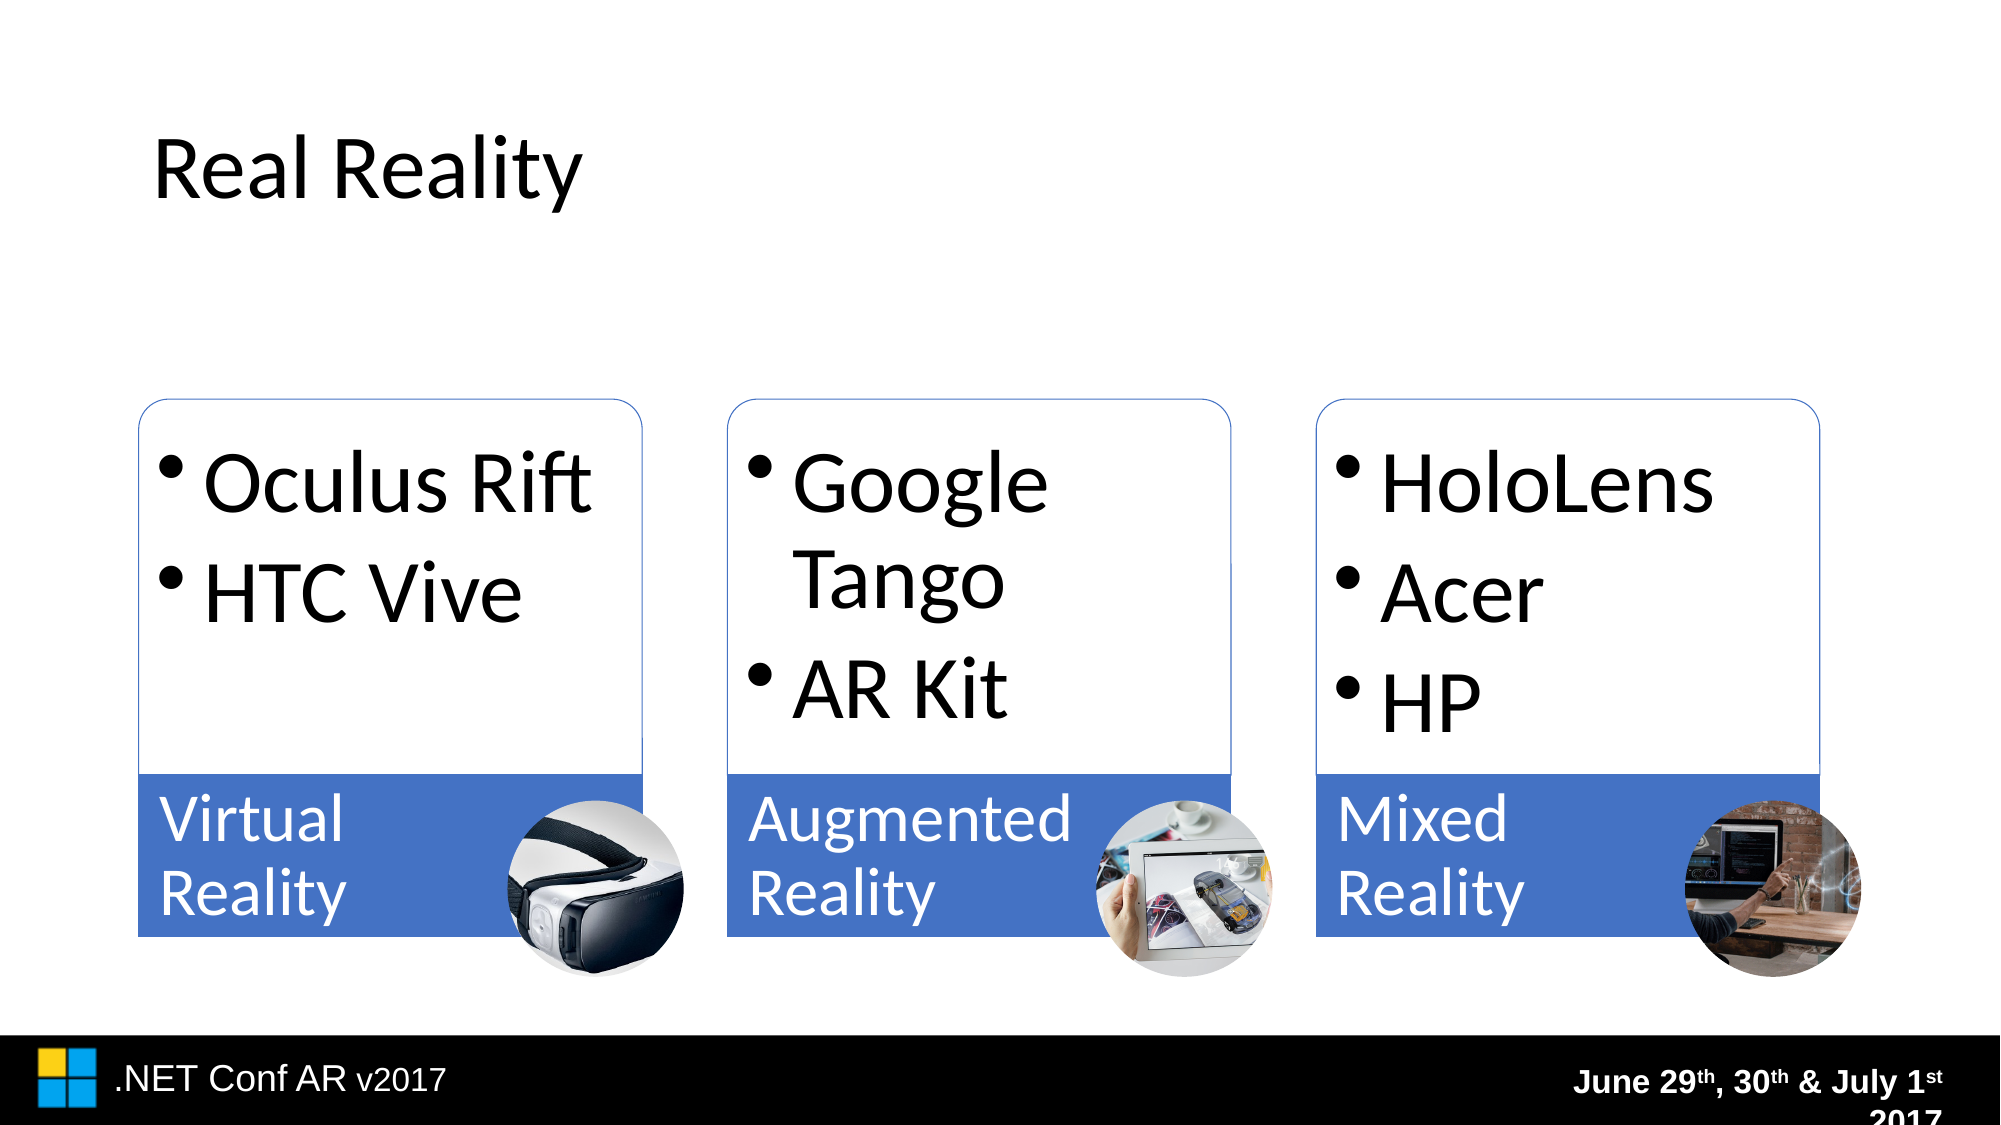

# Real Reality
Oculus Rift
HTC Vive
Virtual Reality
Google Tango
AR Kit
Augmented Reality
HoloLens
Acer
HP
Mixed Reality